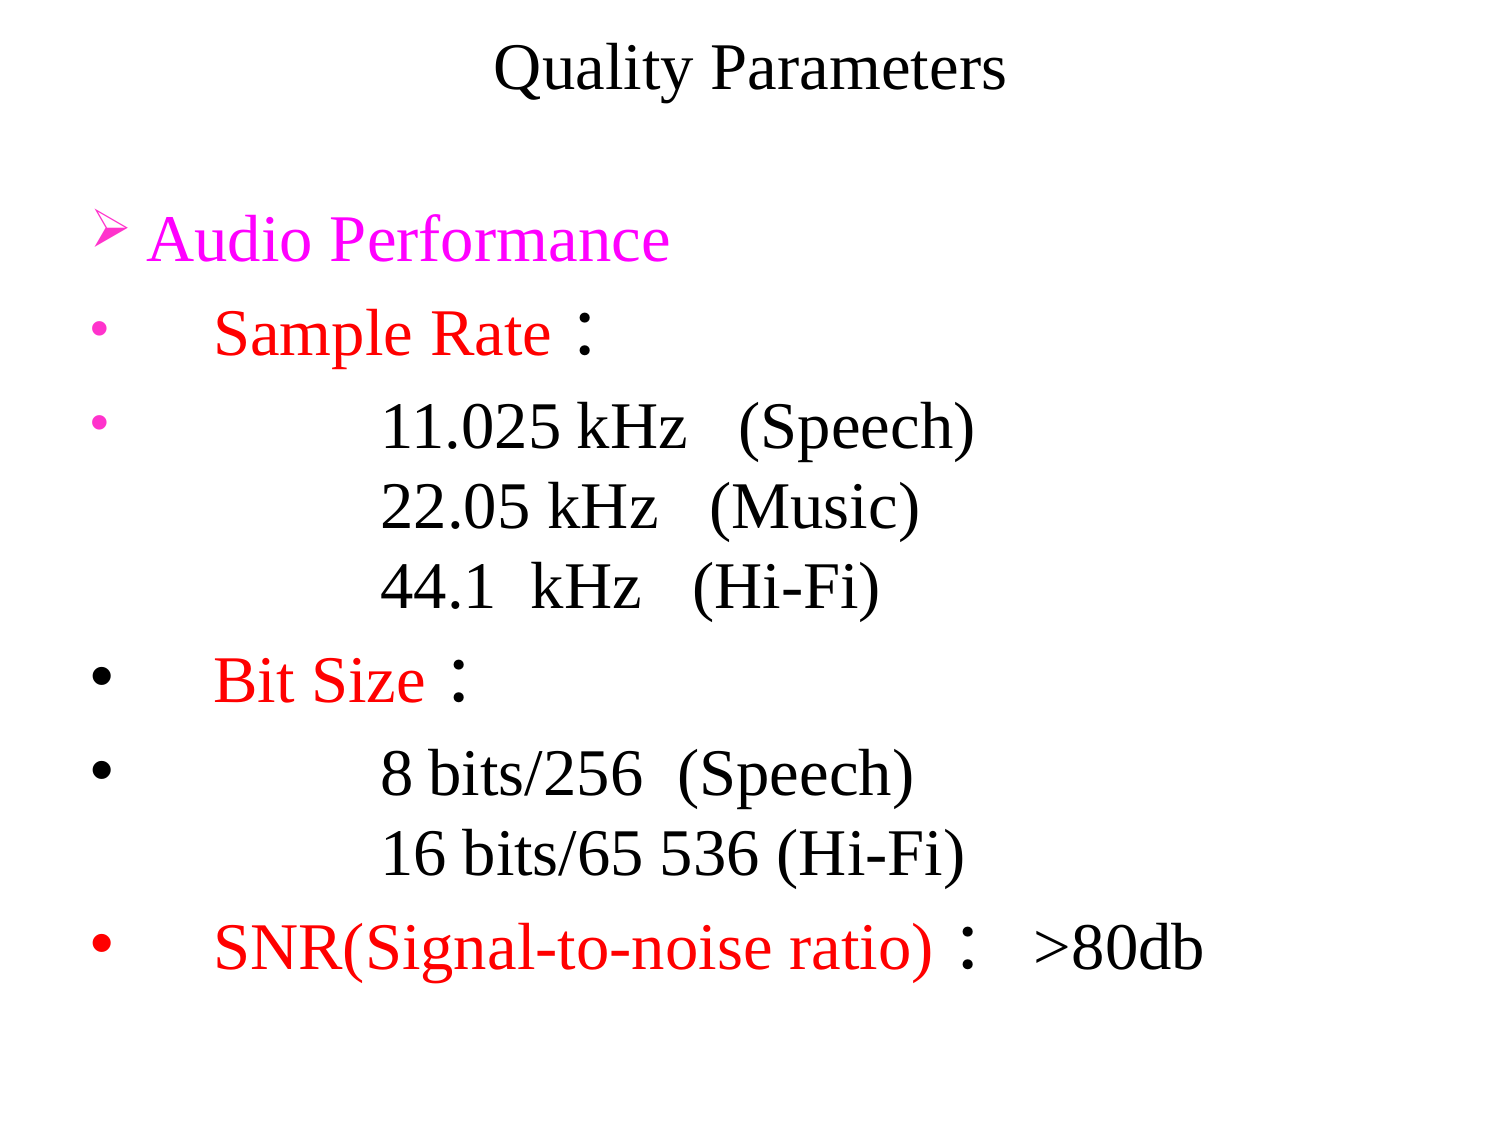

# Quality Parameters
Audio Performance
    Sample Rate：
	     11.025 kHz   (Speech)
              22.05 kHz   (Music)
              44.1  kHz   (Hi-Fi)
    Bit Size：
	     8 bits/256  (Speech)
              16 bits/65 536 (Hi-Fi)
    SNR(Signal-to-noise ratio)：>80db